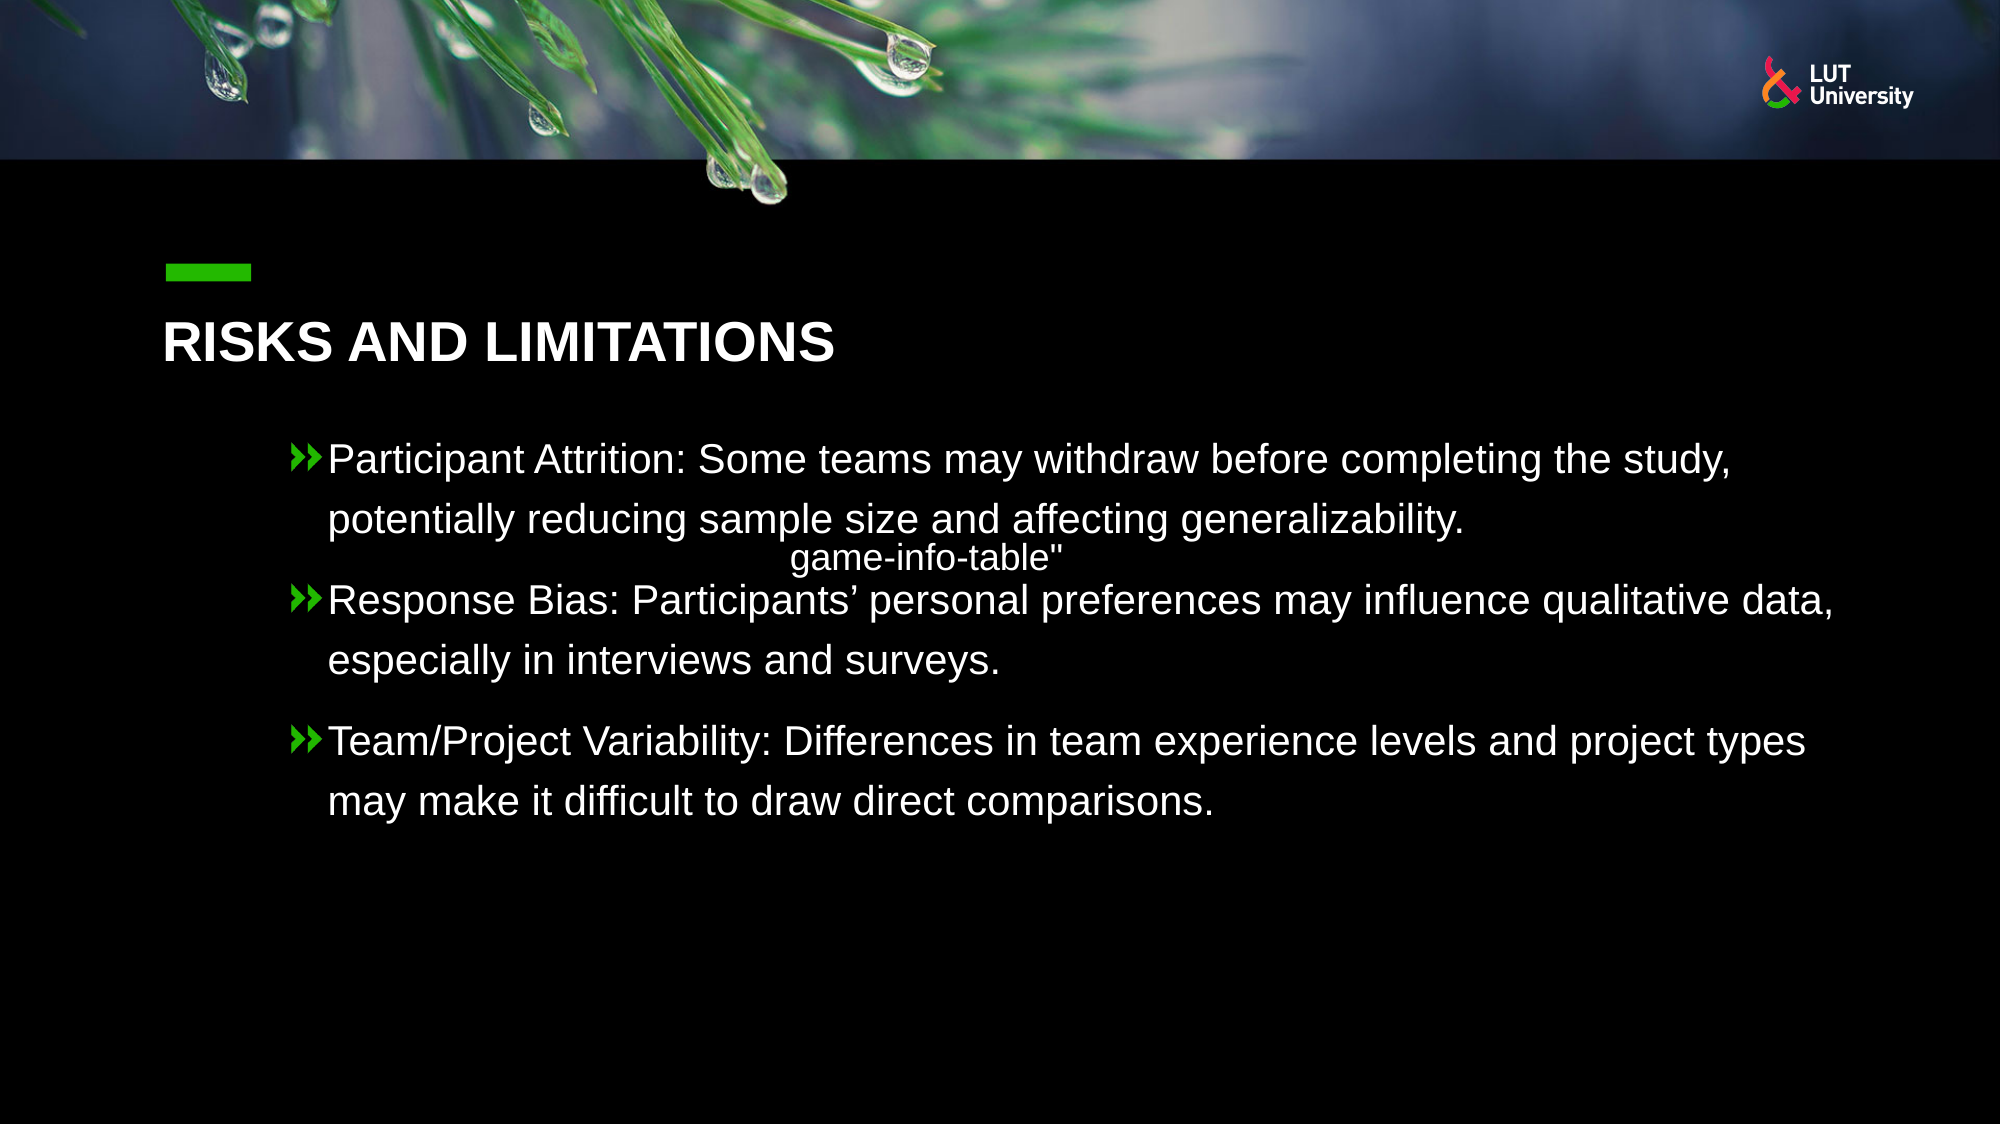

# Risks and Limitations
Participant Attrition: Some teams may withdraw before completing the study, potentially reducing sample size and affecting generalizability.
Response Bias: Participants’ personal preferences may influence qualitative data, especially in interviews and surveys.
Team/Project Variability: Differences in team experience levels and project types may make it difficult to draw direct comparisons.
game-info-table"